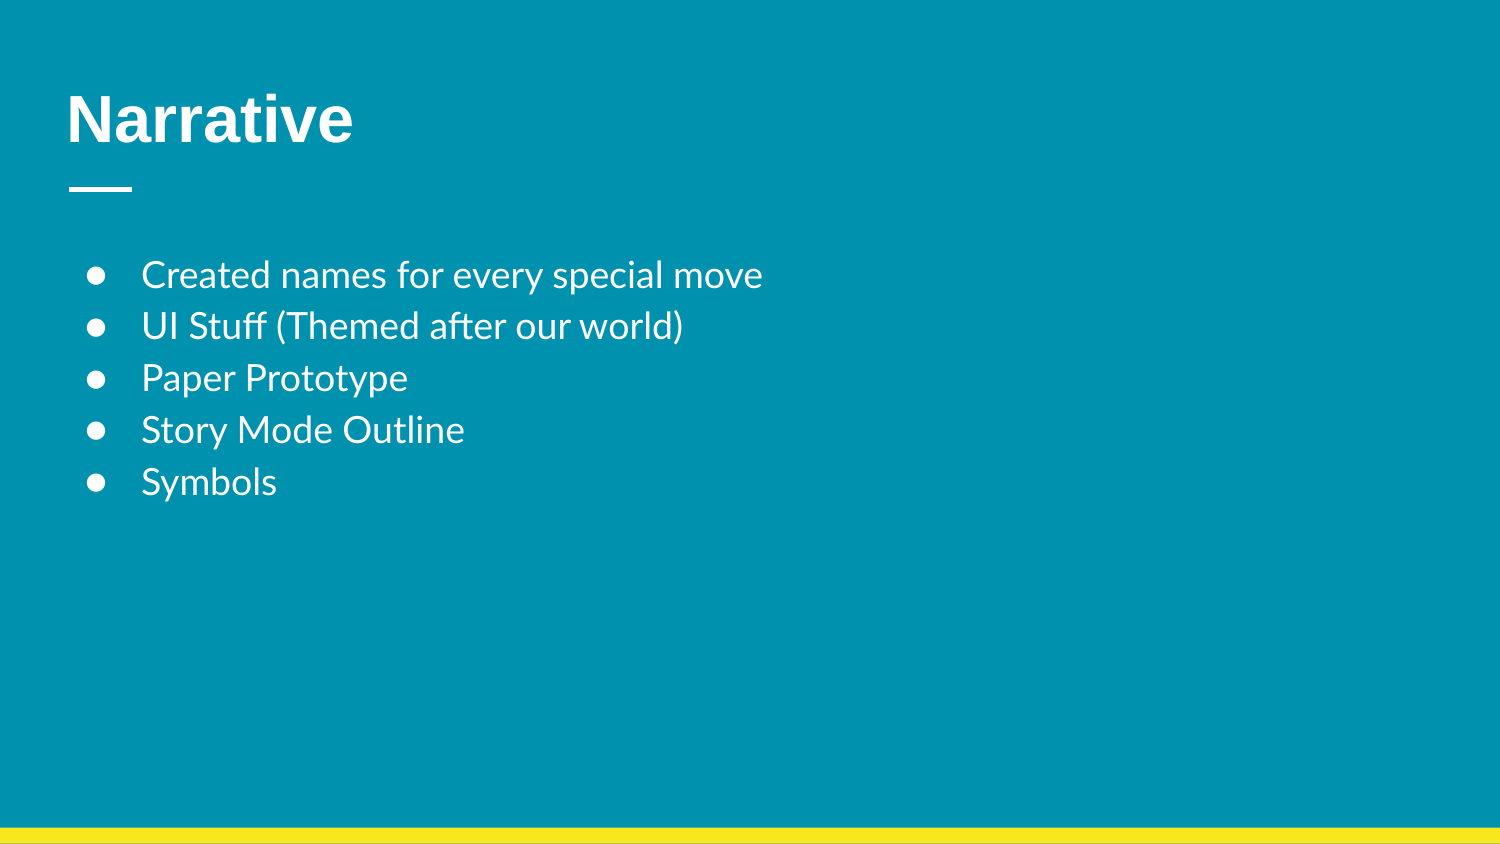

# Narrative
Created names for every special move
UI Stuff (Themed after our world)
Paper Prototype
Story Mode Outline
Symbols